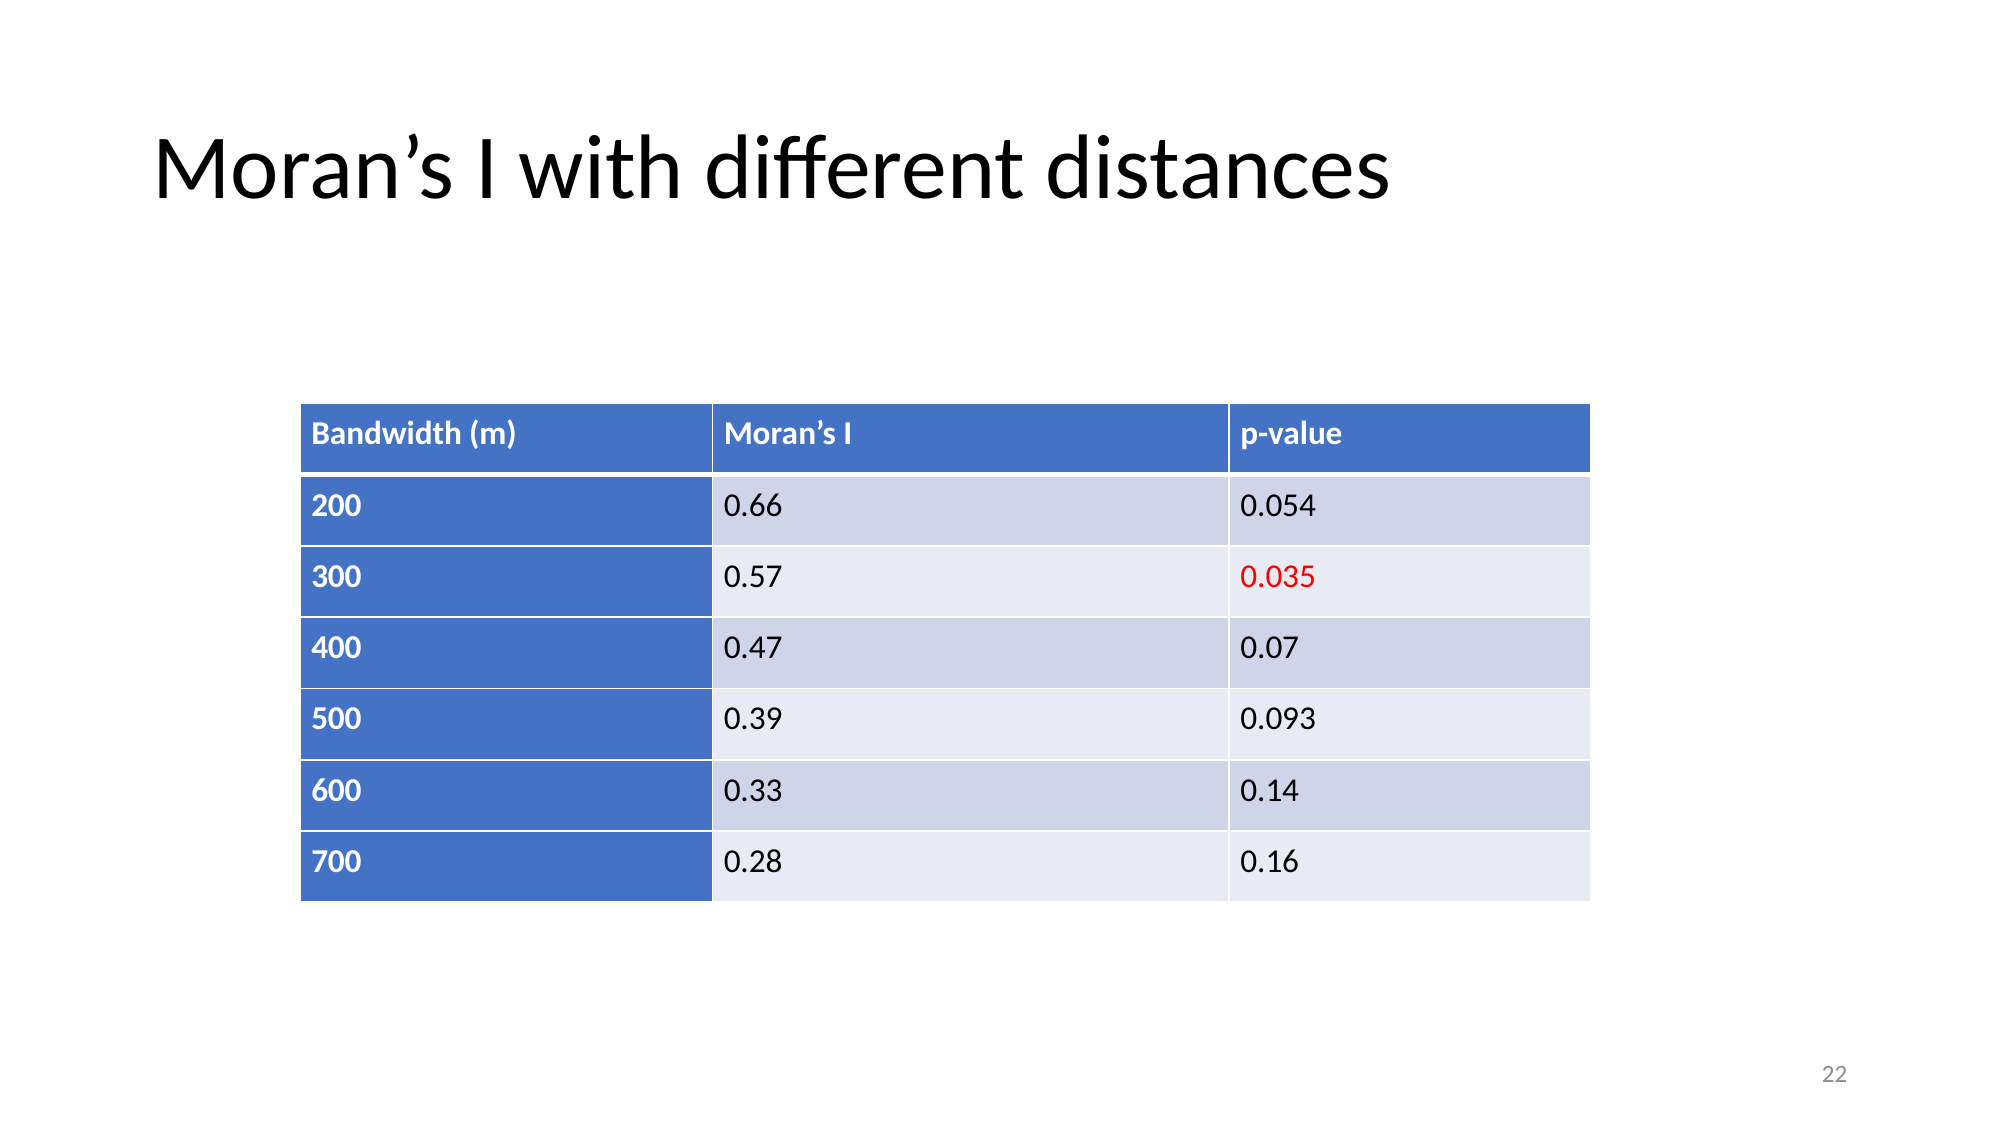

# Moran’s I with different distances
| Bandwidth (m) | Moran’s I | p-value |
| --- | --- | --- |
| 200 | 0.66 | 0.054 |
| 300 | 0.57 | 0.035 |
| 400 | 0.47 | 0.07 |
| 500 | 0.39 | 0.093 |
| 600 | 0.33 | 0.14 |
| 700 | 0.28 | 0.16 |
22